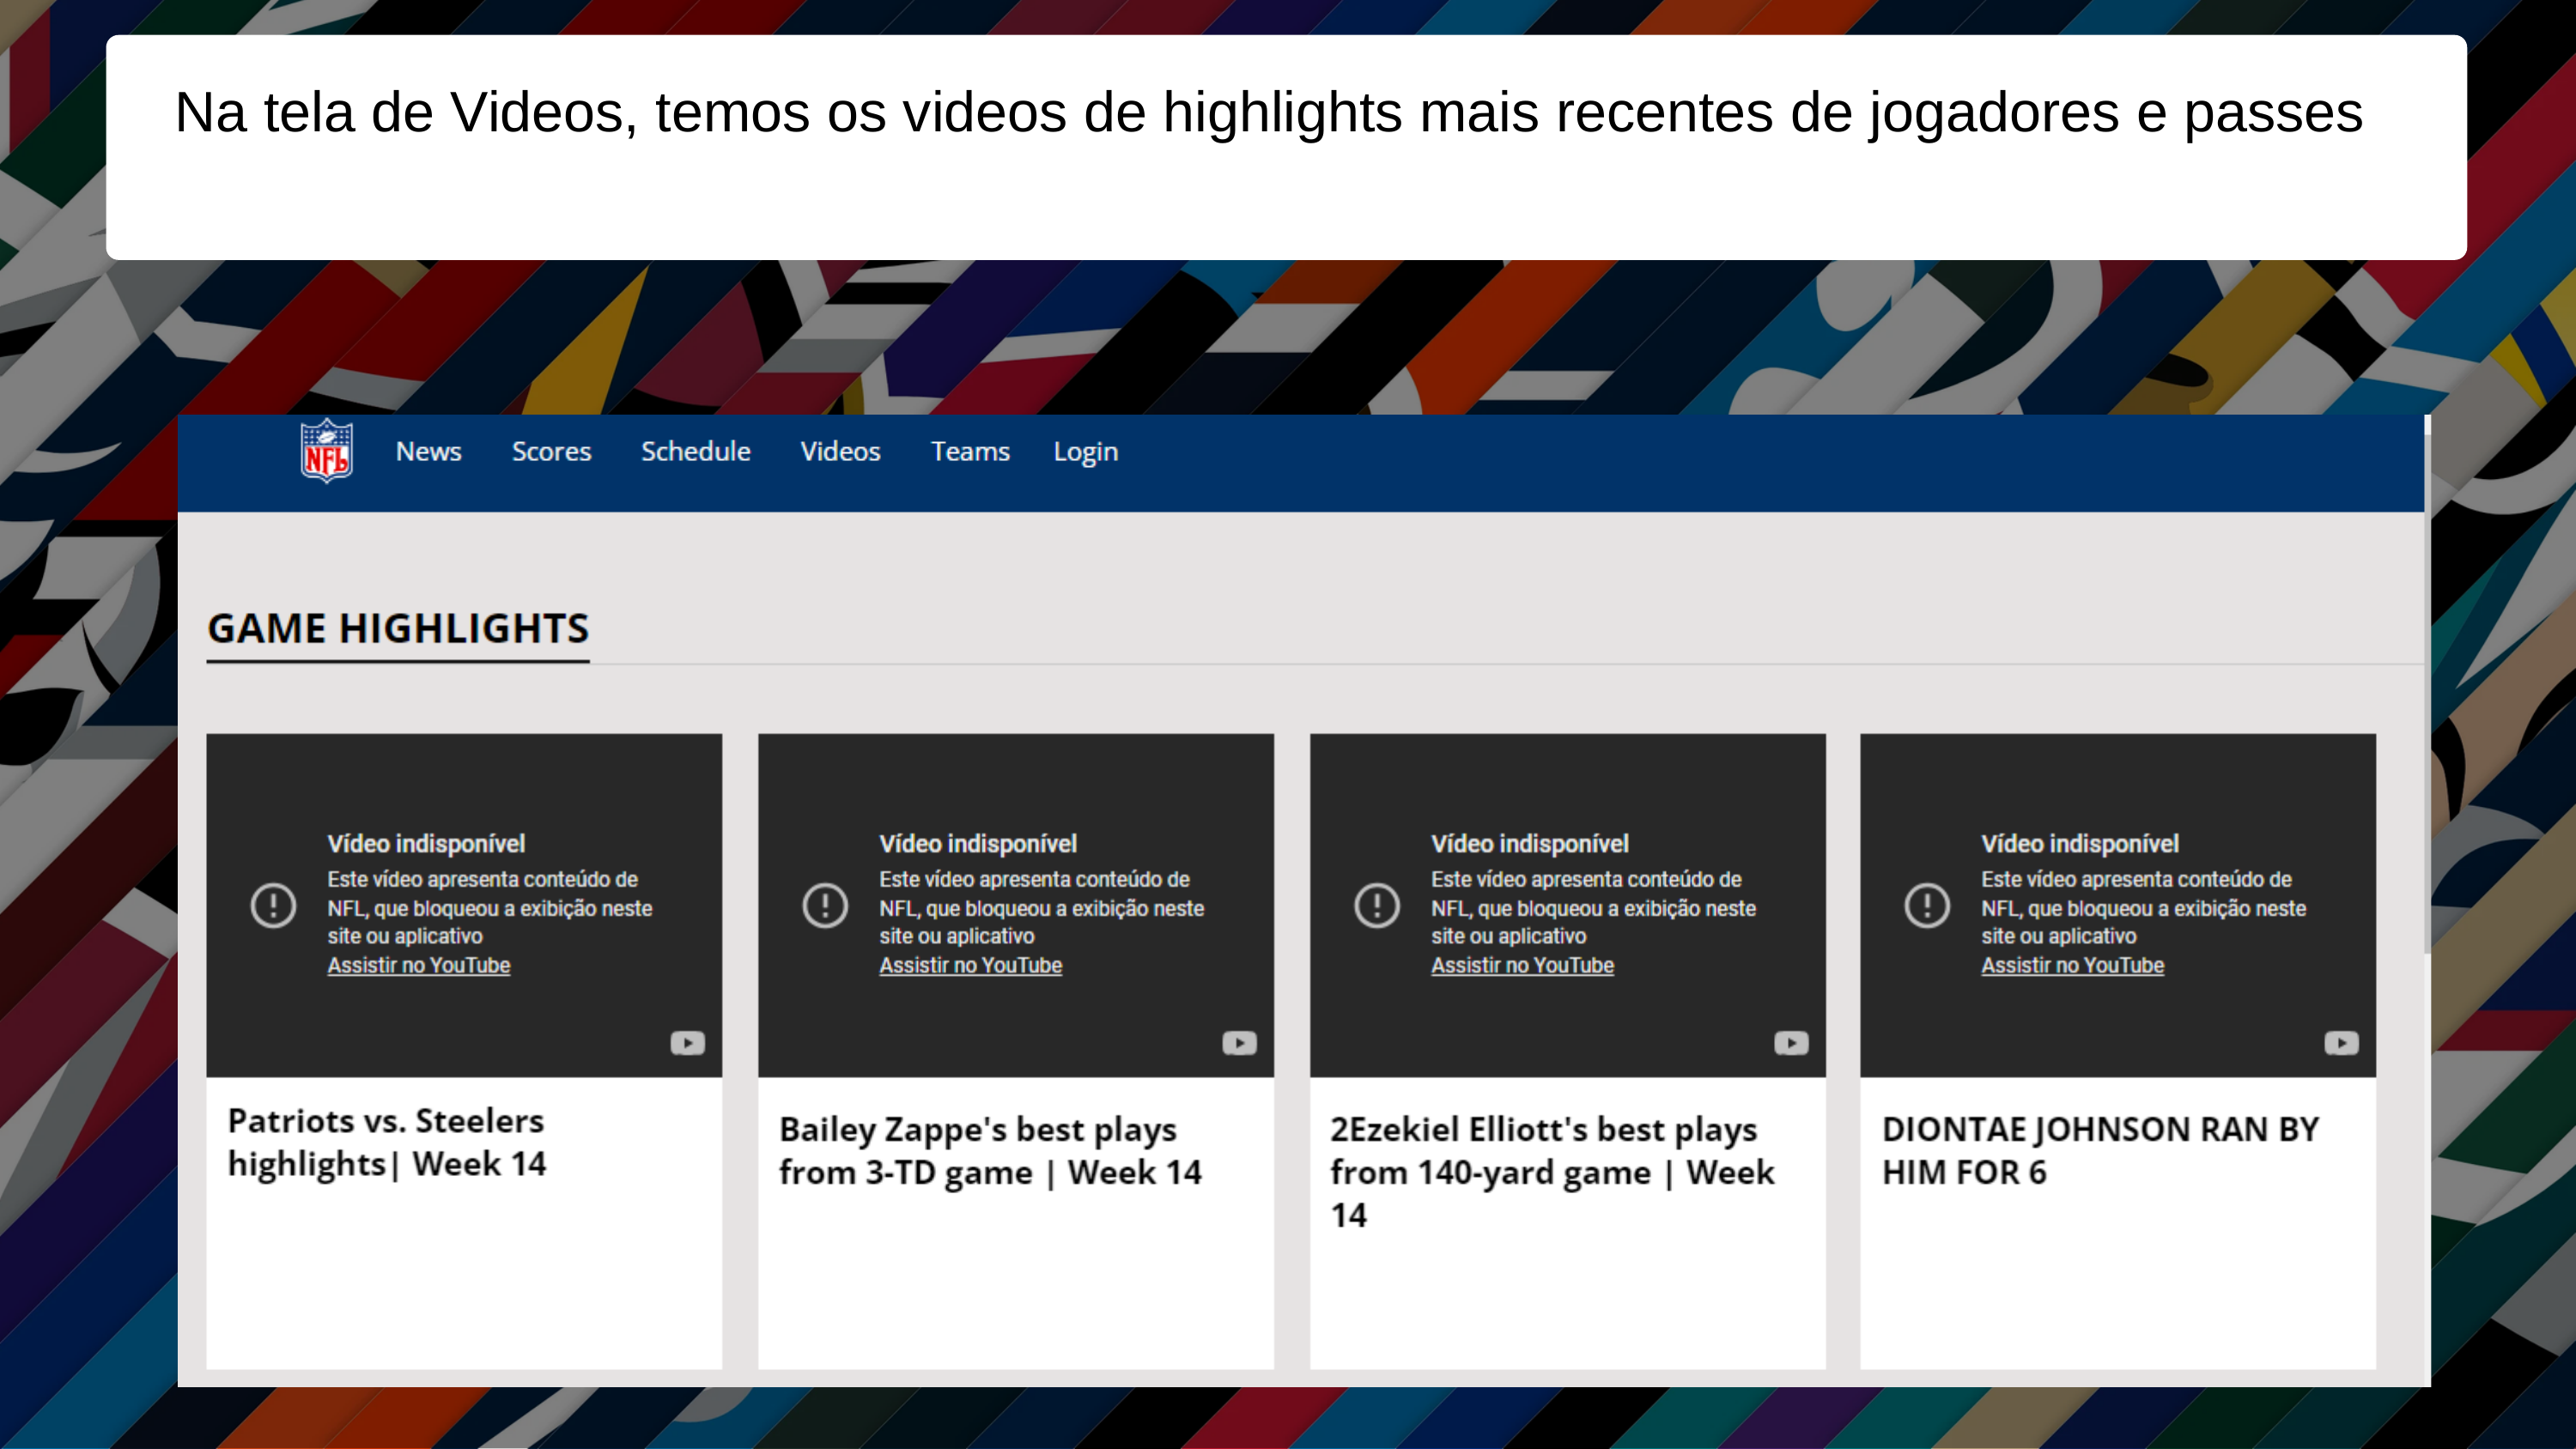

Na

N
Na tela de Videos, temos os videos de highlights mais recentes de jogadores e passes